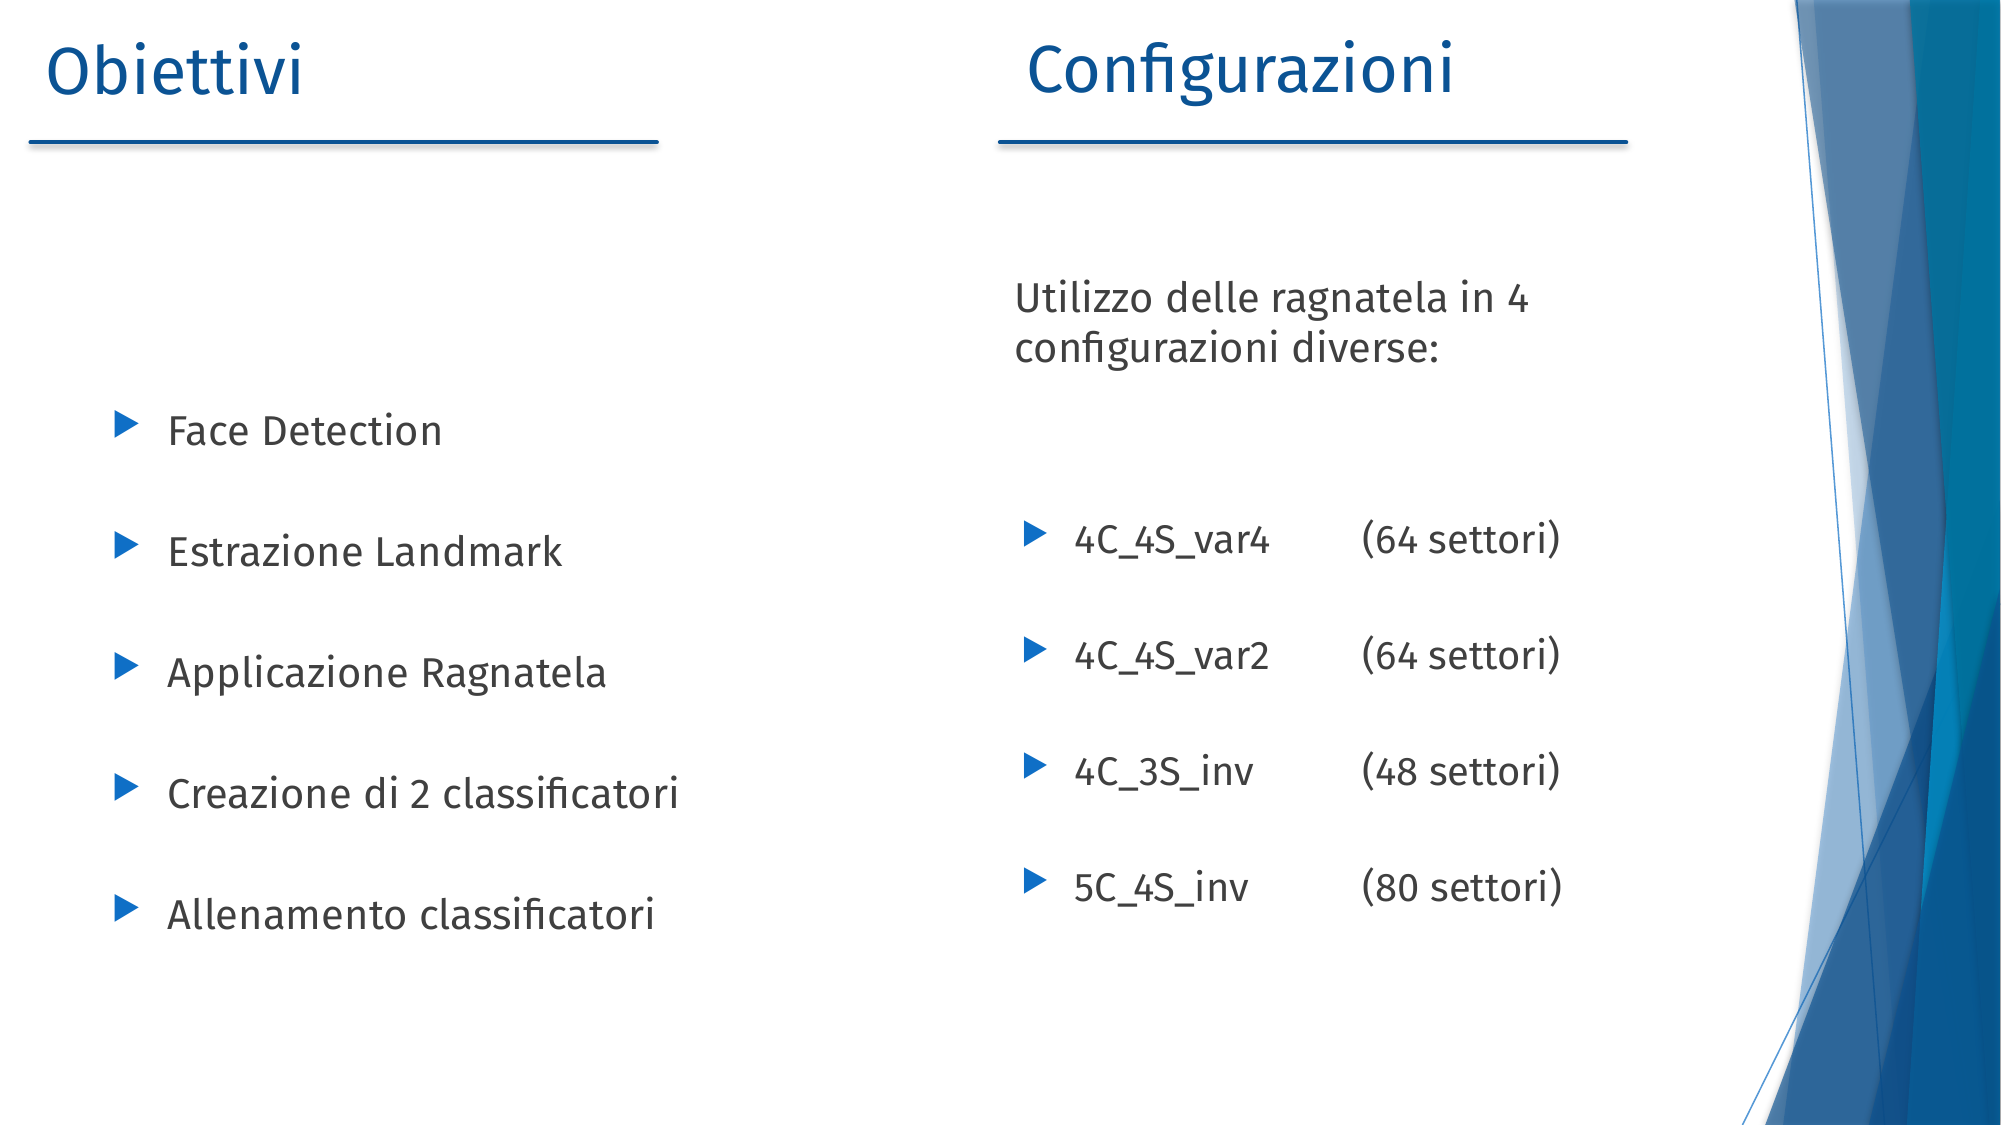

Configurazioni
# Obiettivi
Utilizzo delle ragnatela in 4 configurazioni diverse:
Face Detection
Estrazione Landmark
Applicazione Ragnatela
Creazione di 2 classificatori
Allenamento classificatori
4C_4S_var4 	(64 settori)
4C_4S_var2	(64 settori)
4C_3S_inv	(48 settori)
5C_4S_inv	(80 settori)